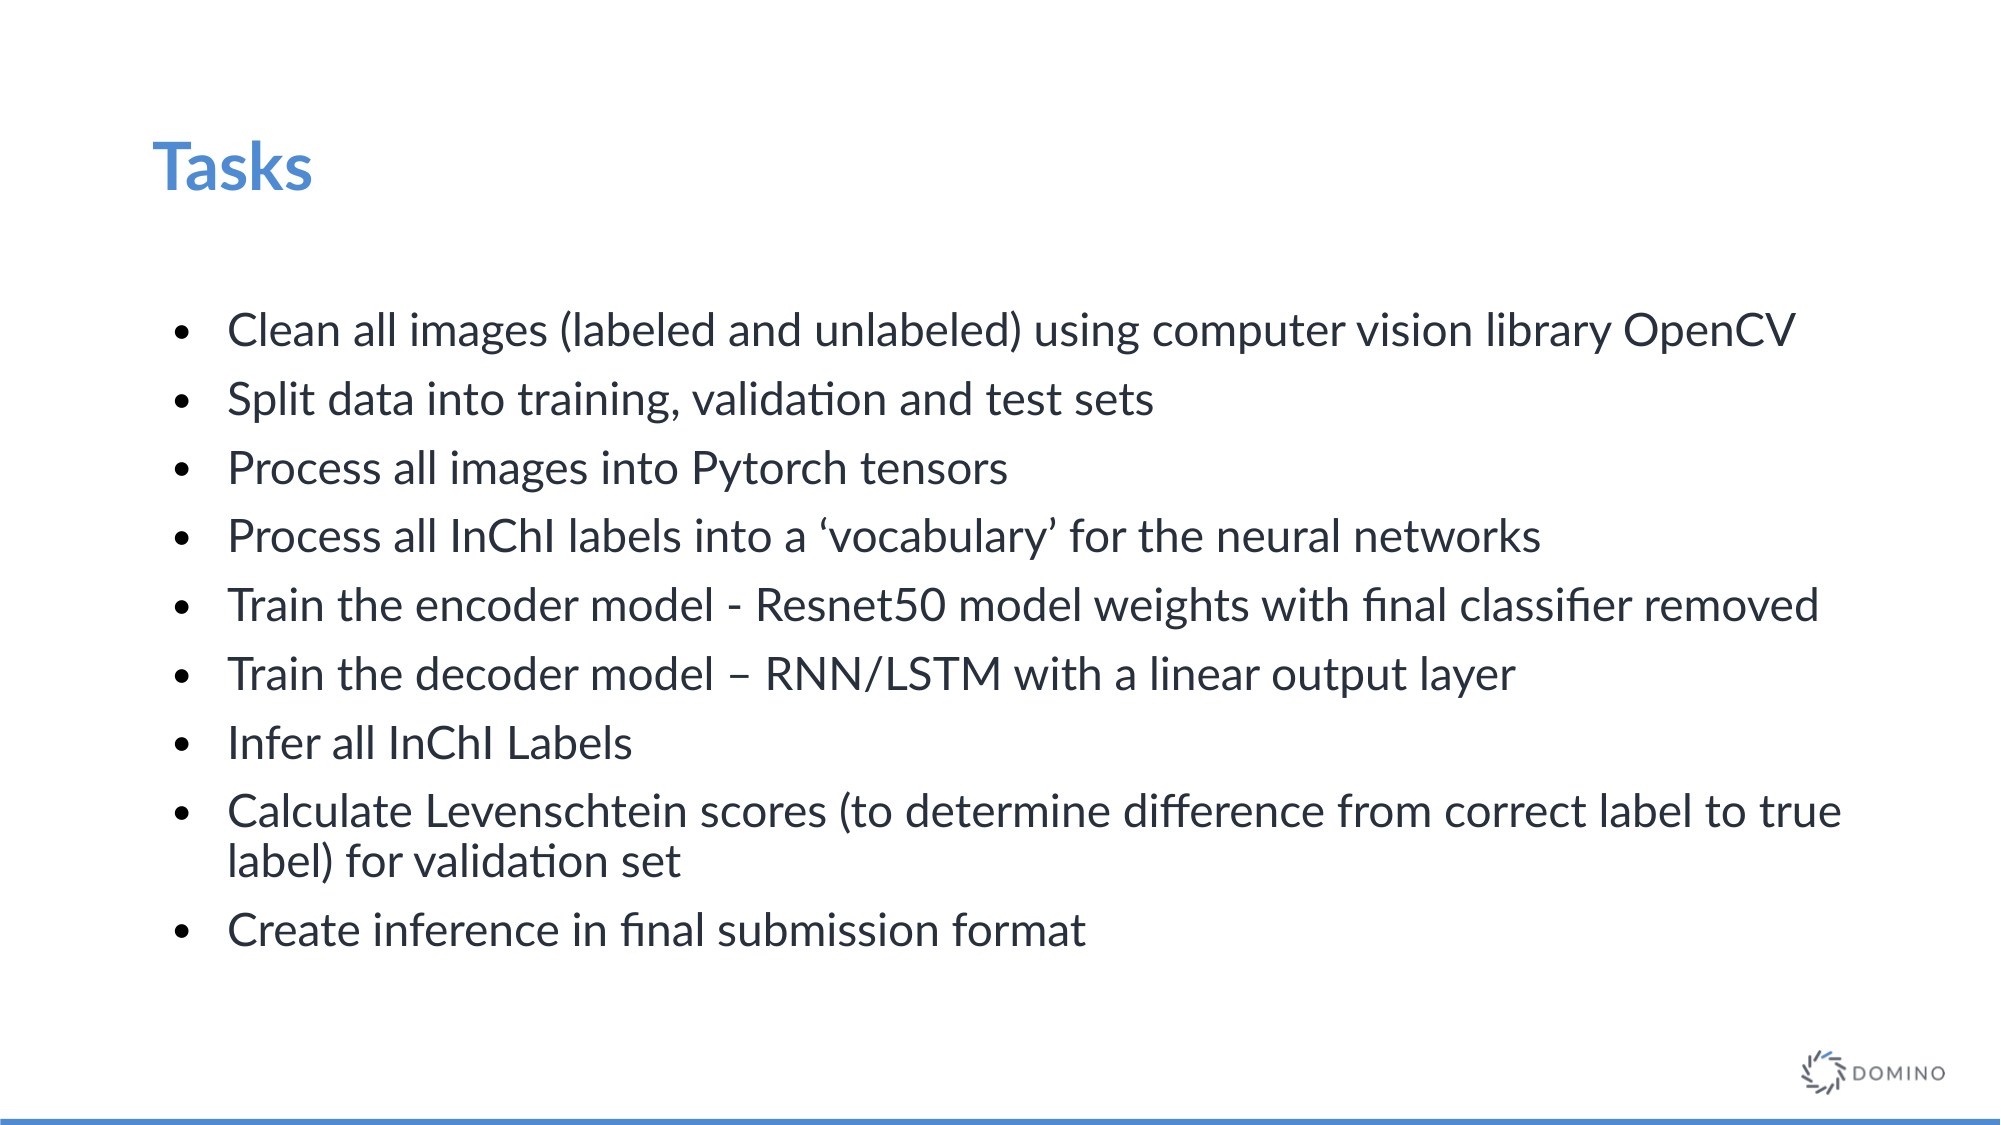

# Tasks
Clean all images (labeled and unlabeled) using computer vision library OpenCV
Split data into training, validation and test sets
Process all images into Pytorch tensors
Process all InChI labels into a ‘vocabulary’ for the neural networks
Train the encoder model - Resnet50 model weights with final classifier removed
Train the decoder model – RNN/LSTM with a linear output layer
Infer all InChI Labels
Calculate Levenschtein scores (to determine difference from correct label to true label) for validation set
Create inference in final submission format